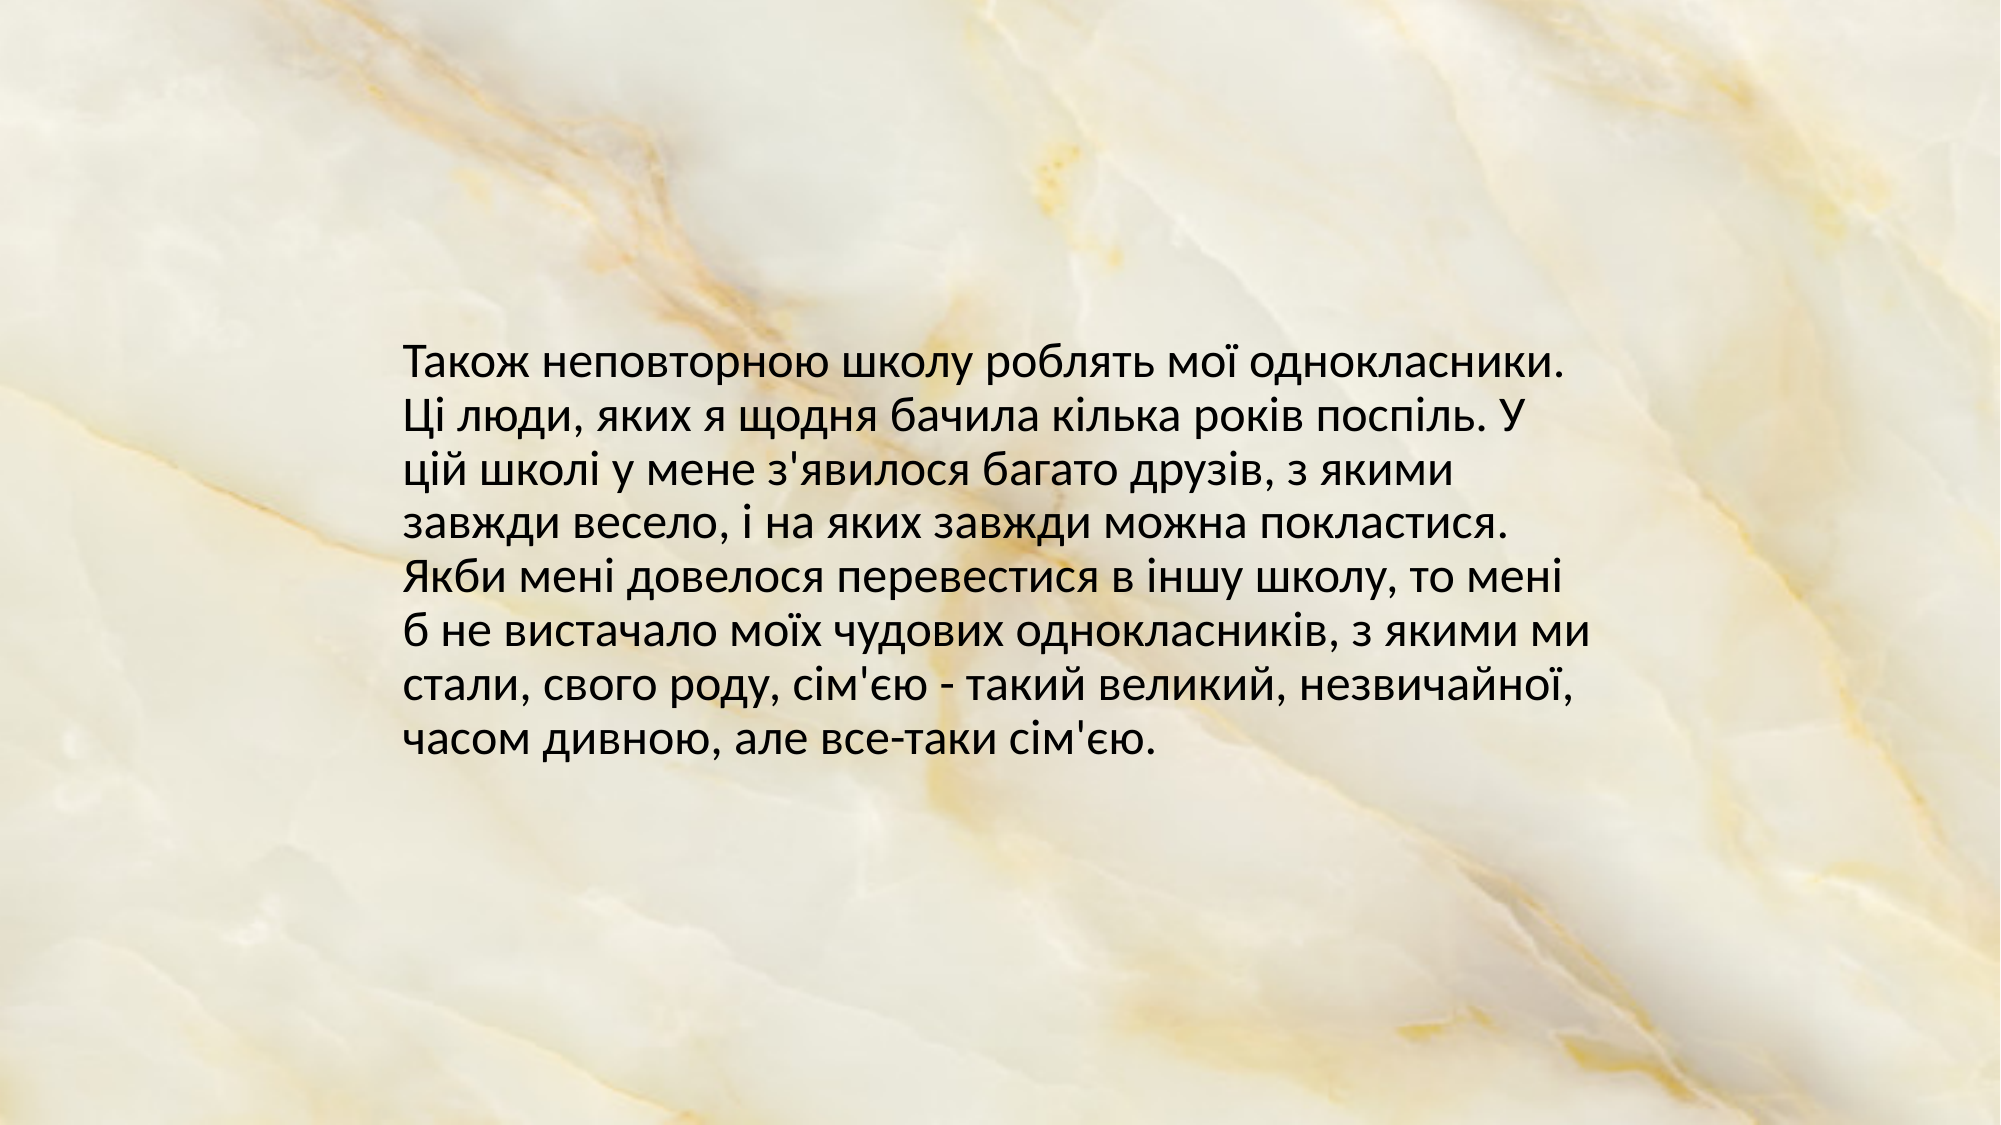

Також неповторною школу роблять мої однокласники. Ці люди, яких я щодня бачила кілька років поспіль. У цій школі у мене з'явилося багато друзів, з якими завжди весело, і на яких завжди можна покластися. Якби мені довелося перевестися в іншу школу, то мені б не вистачало моїх чудових однокласників, з якими ми стали, свого роду, сім'єю - такий великий, незвичайної, часом дивною, але все-таки сім'єю.